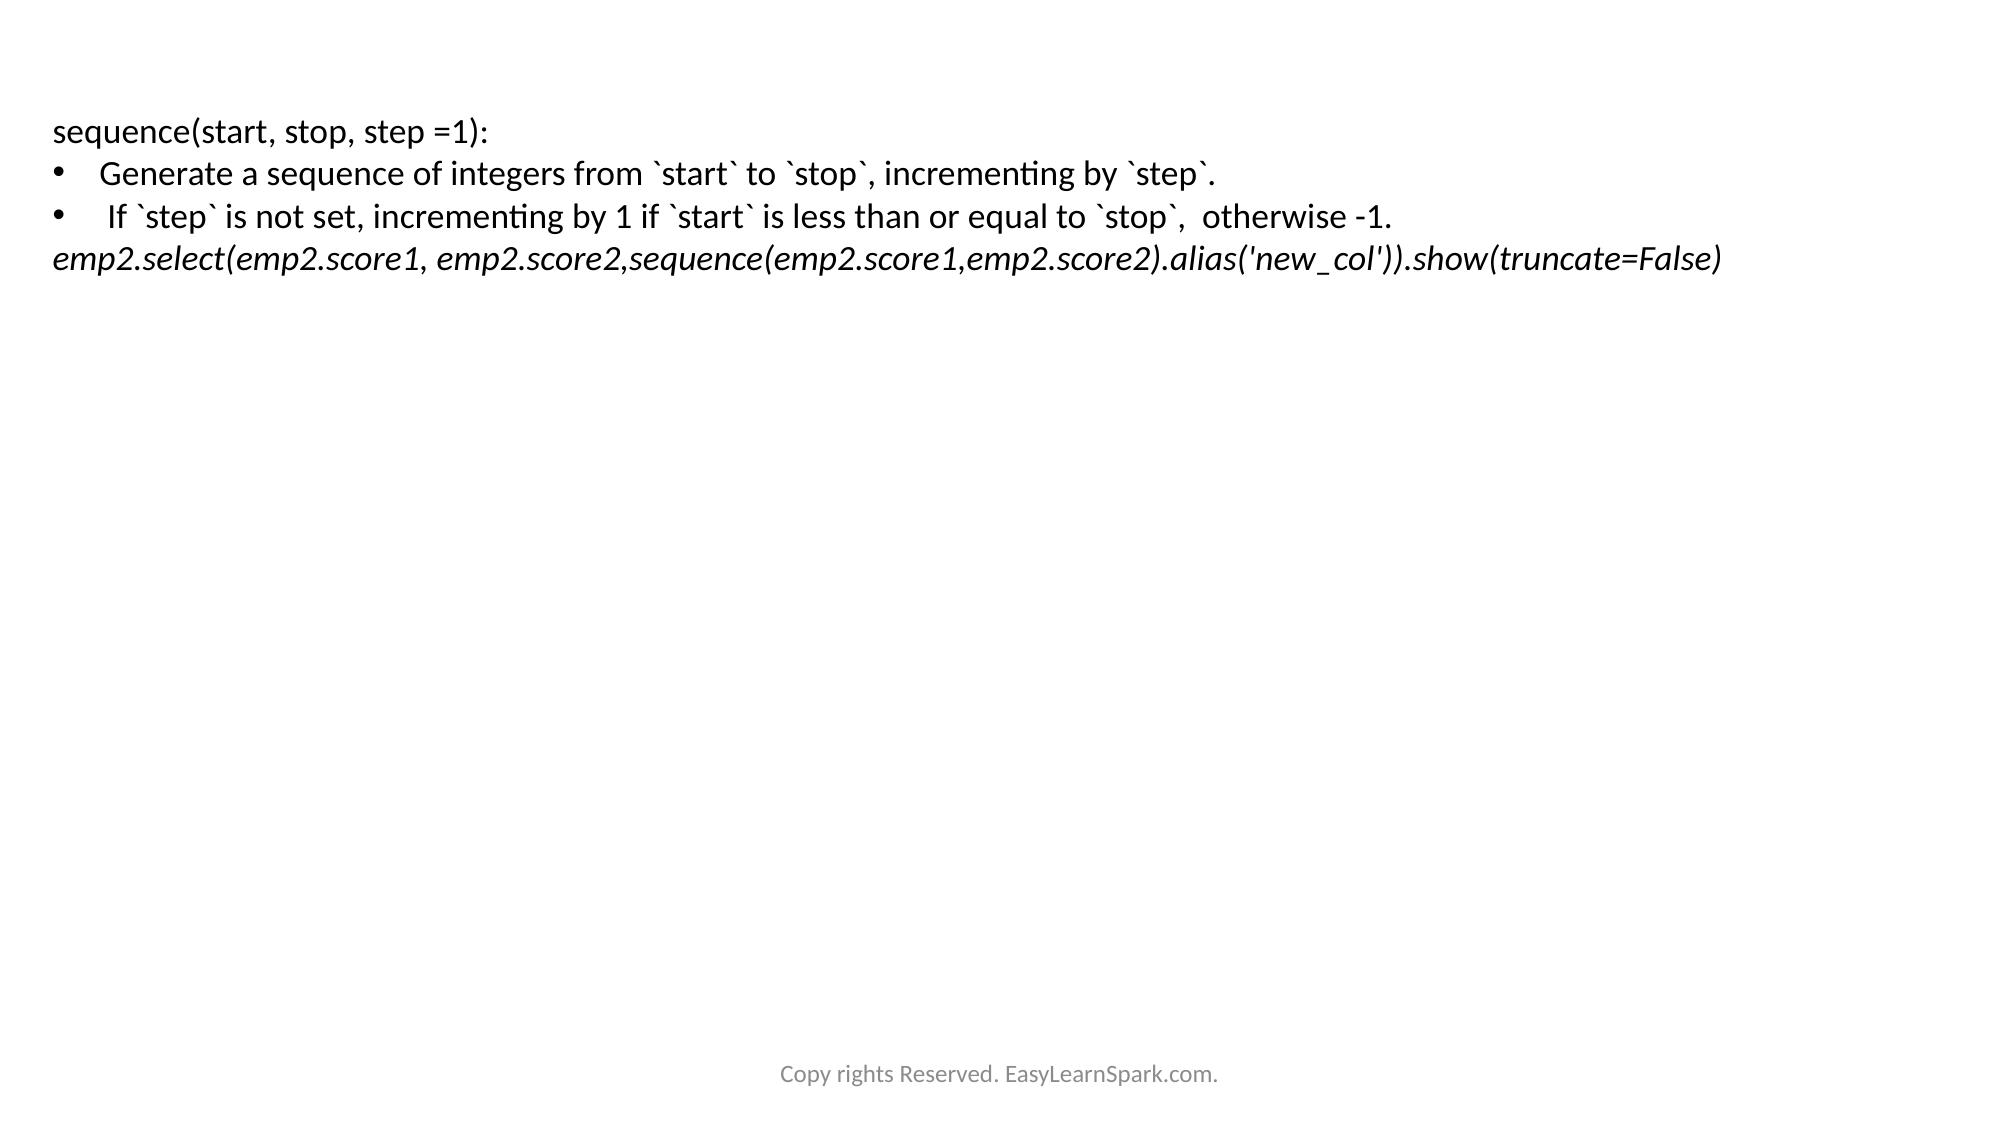

sequence(start, stop, step =1):
Generate a sequence of integers from `start` to `stop`, incrementing by `step`.
 If `step` is not set, incrementing by 1 if `start` is less than or equal to `stop`,  otherwise -1.
emp2.select(emp2.score1, emp2.score2,sequence(emp2.score1,emp2.score2).alias('new_col')).show(truncate=False)
Copy rights Reserved. EasyLearnSpark.com.